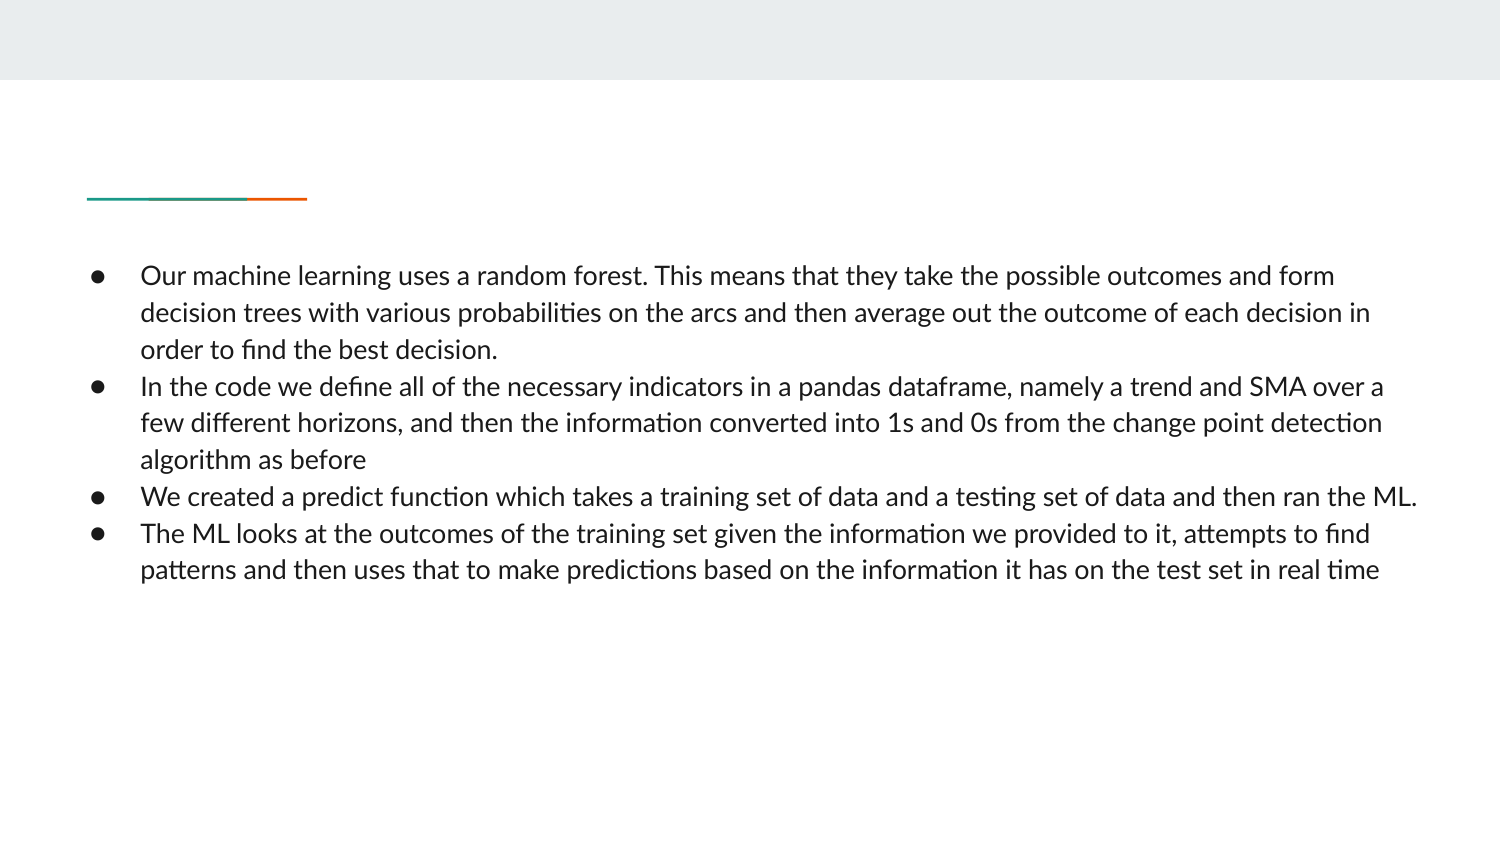

Our machine learning uses a random forest. This means that they take the possible outcomes and form decision trees with various probabilities on the arcs and then average out the outcome of each decision in order to find the best decision.
In the code we define all of the necessary indicators in a pandas dataframe, namely a trend and SMA over a few different horizons, and then the information converted into 1s and 0s from the change point detection algorithm as before
We created a predict function which takes a training set of data and a testing set of data and then ran the ML.
The ML looks at the outcomes of the training set given the information we provided to it, attempts to find patterns and then uses that to make predictions based on the information it has on the test set in real time